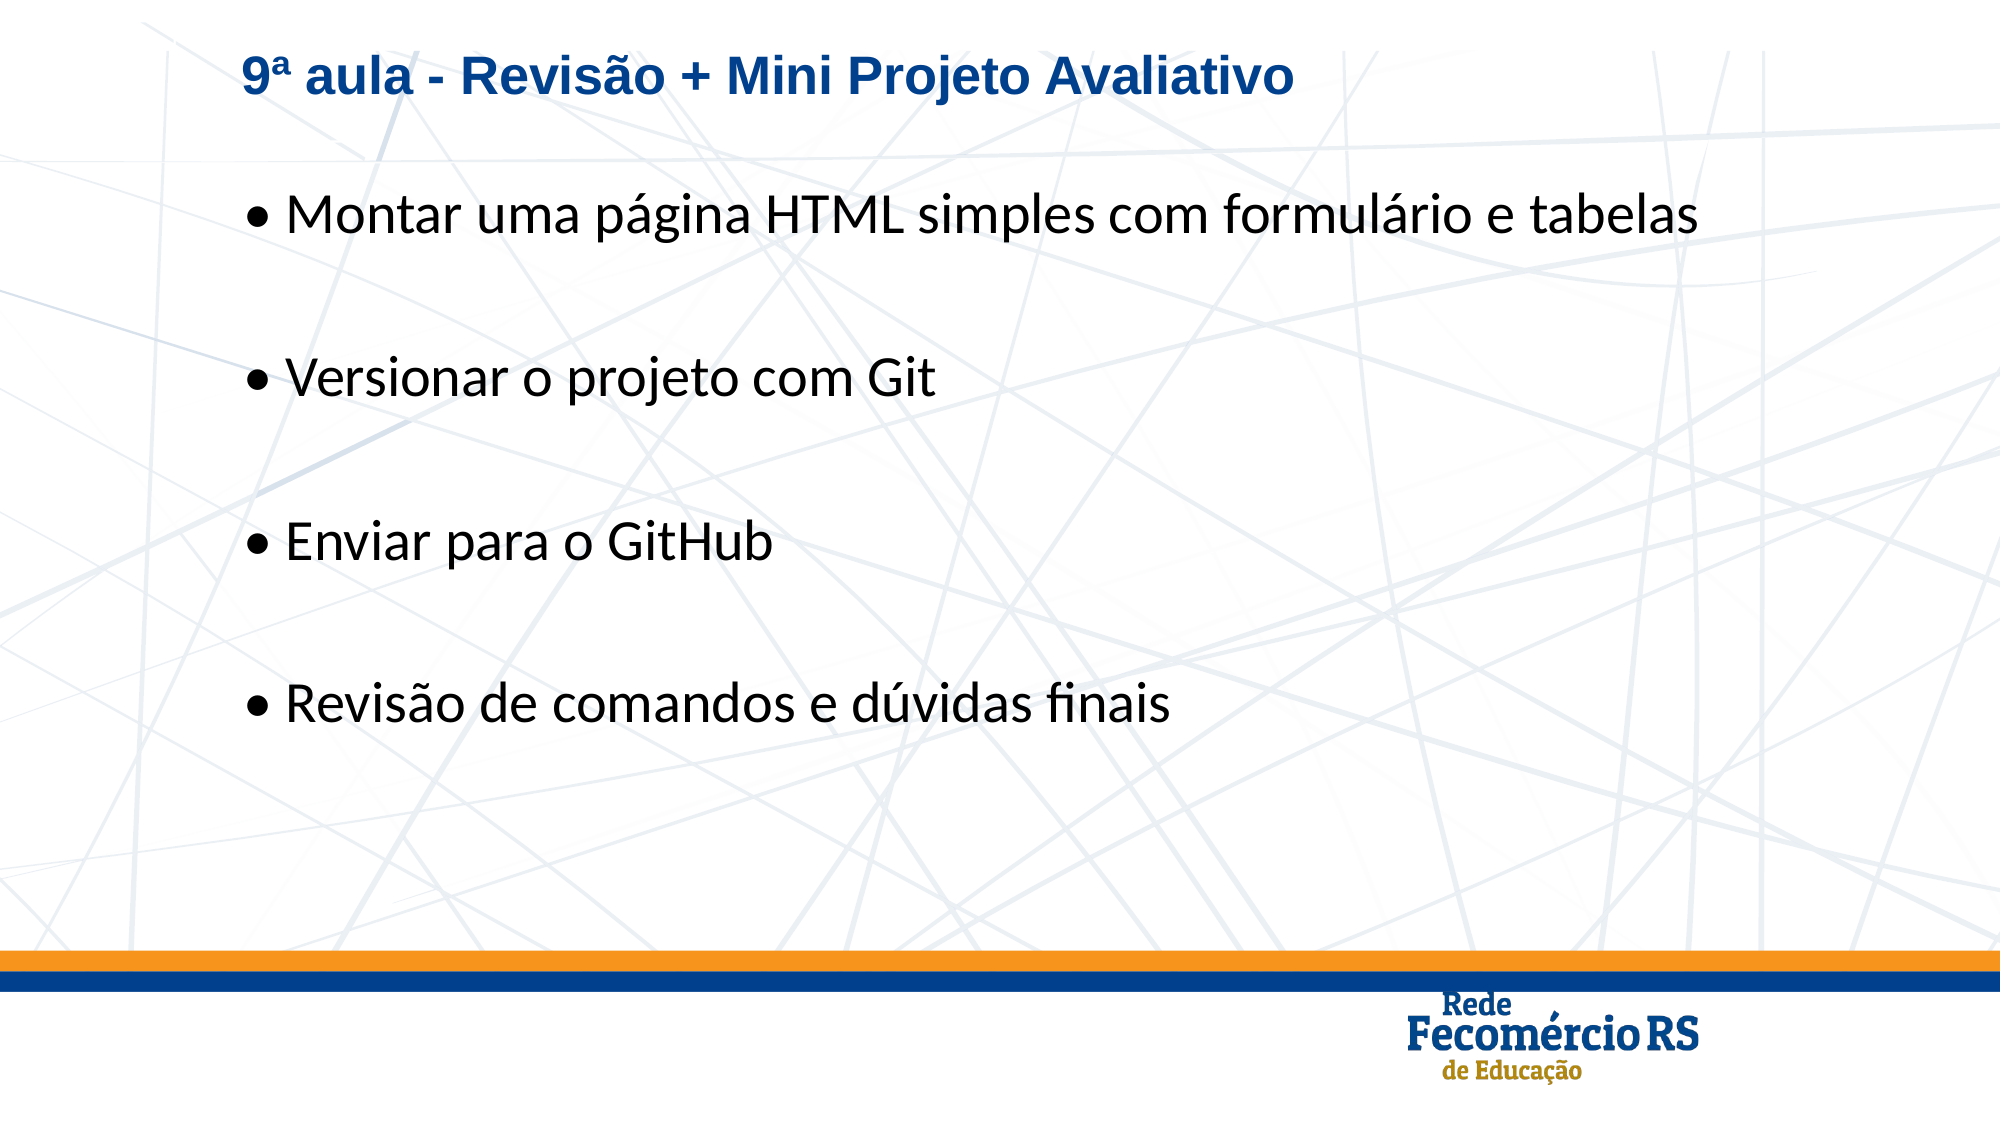

9ª aula - Revisão + Mini Projeto Avaliativo
• Montar uma página HTML simples com formulário e tabelas

• Versionar o projeto com Git

• Enviar para o GitHub

• Revisão de comandos e dúvidas finais